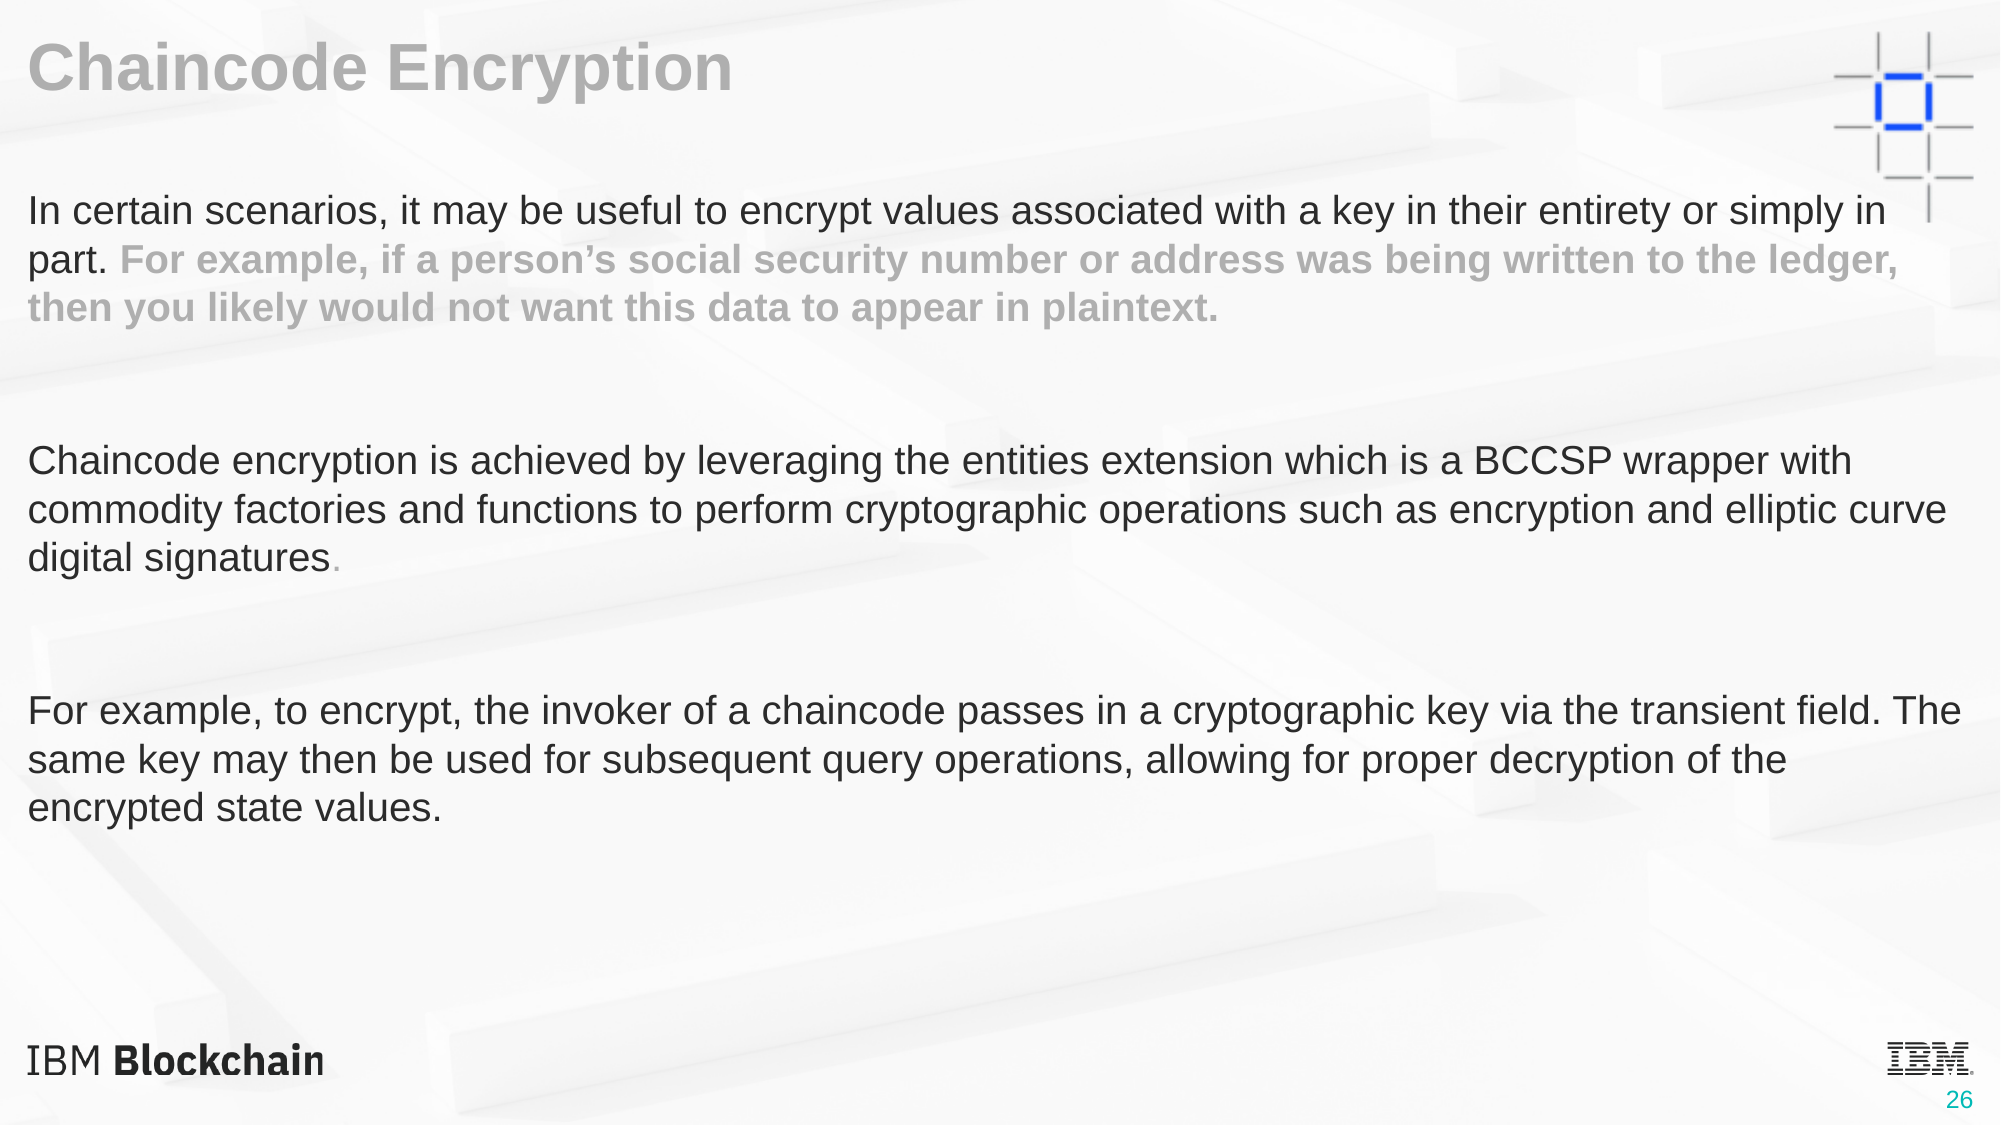

Chaincode Encryption
In certain scenarios, it may be useful to encrypt values associated with a key in their entirety or simply in part. For example, if a person’s social security number or address was being written to the ledger, then you likely would not want this data to appear in plaintext.

Chaincode encryption is achieved by leveraging the entities extension which is a BCCSP wrapper with commodity factories and functions to perform cryptographic operations such as encryption and elliptic curve digital signatures.

For example, to encrypt, the invoker of a chaincode passes in a cryptographic key via the transient field. The same key may then be used for subsequent query operations, allowing for proper decryption of the encrypted state values.